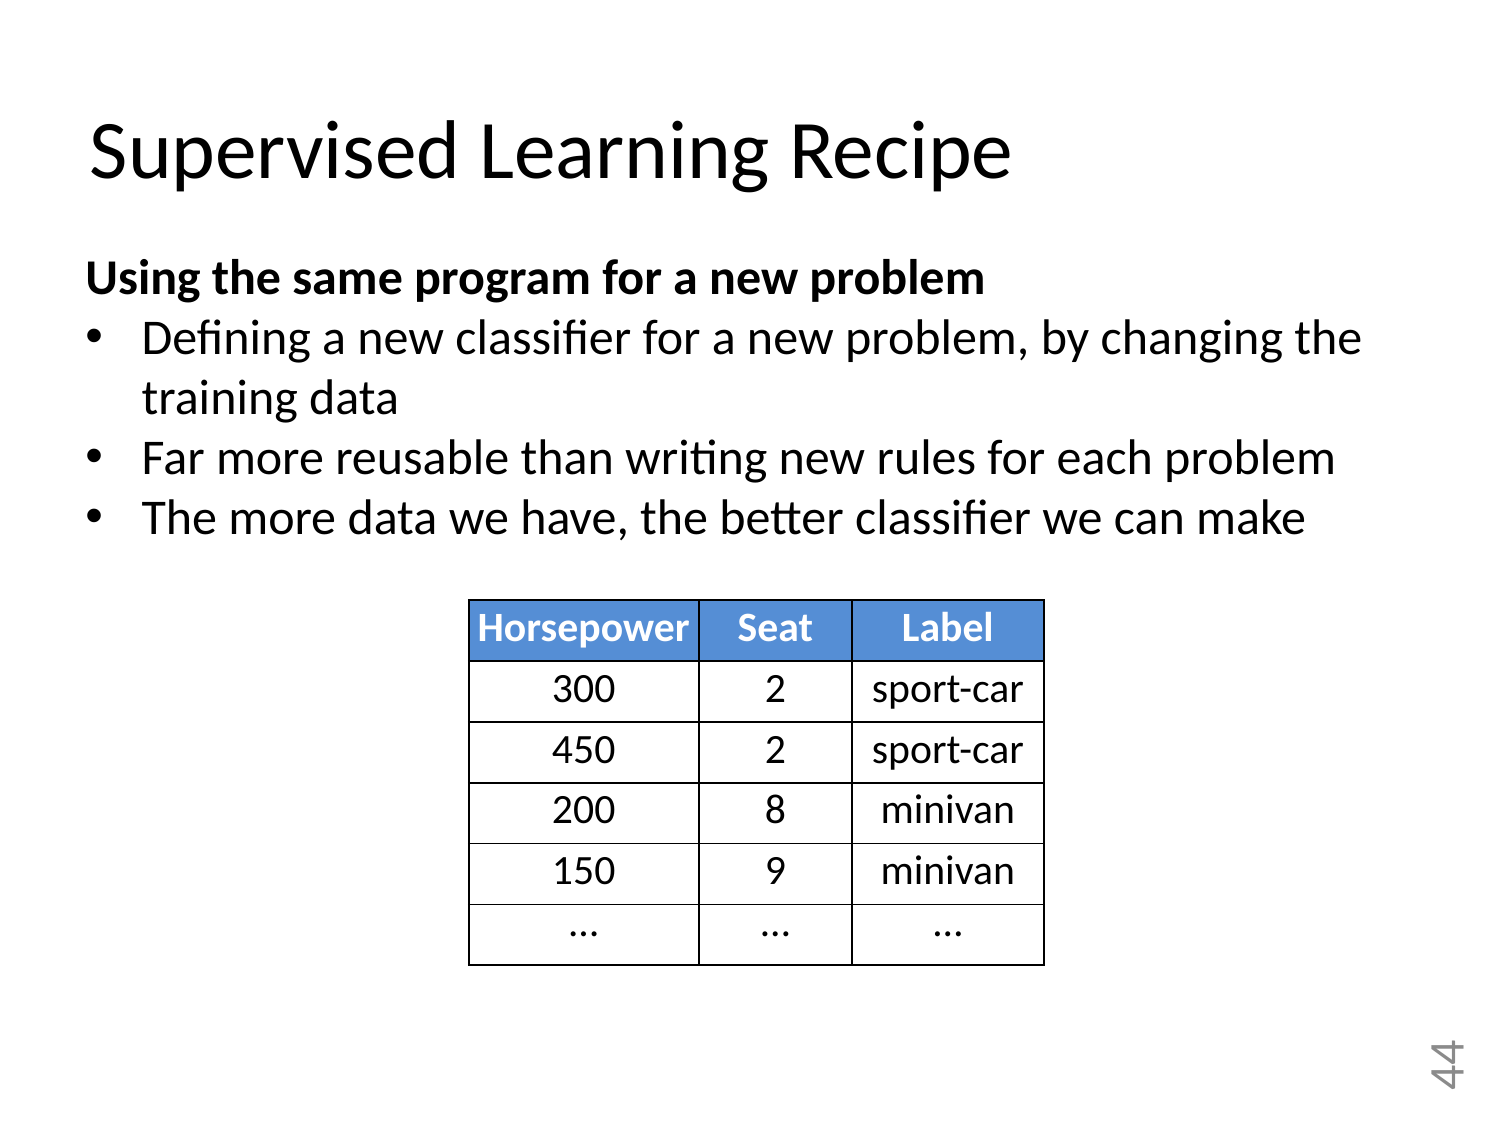

Supervised Learning Recipe
Using the same program for a new problem
Defining a new classifier for a new problem, by changing the training data
Far more reusable than writing new rules for each problem
The more data we have, the better classifier we can make
| Horsepower | Seat | Label |
| --- | --- | --- |
| 300 | 2 | sport-car |
| 450 | 2 | sport-car |
| 200 | 8 | minivan |
| 150 | 9 | minivan |
| … | … | … |
44